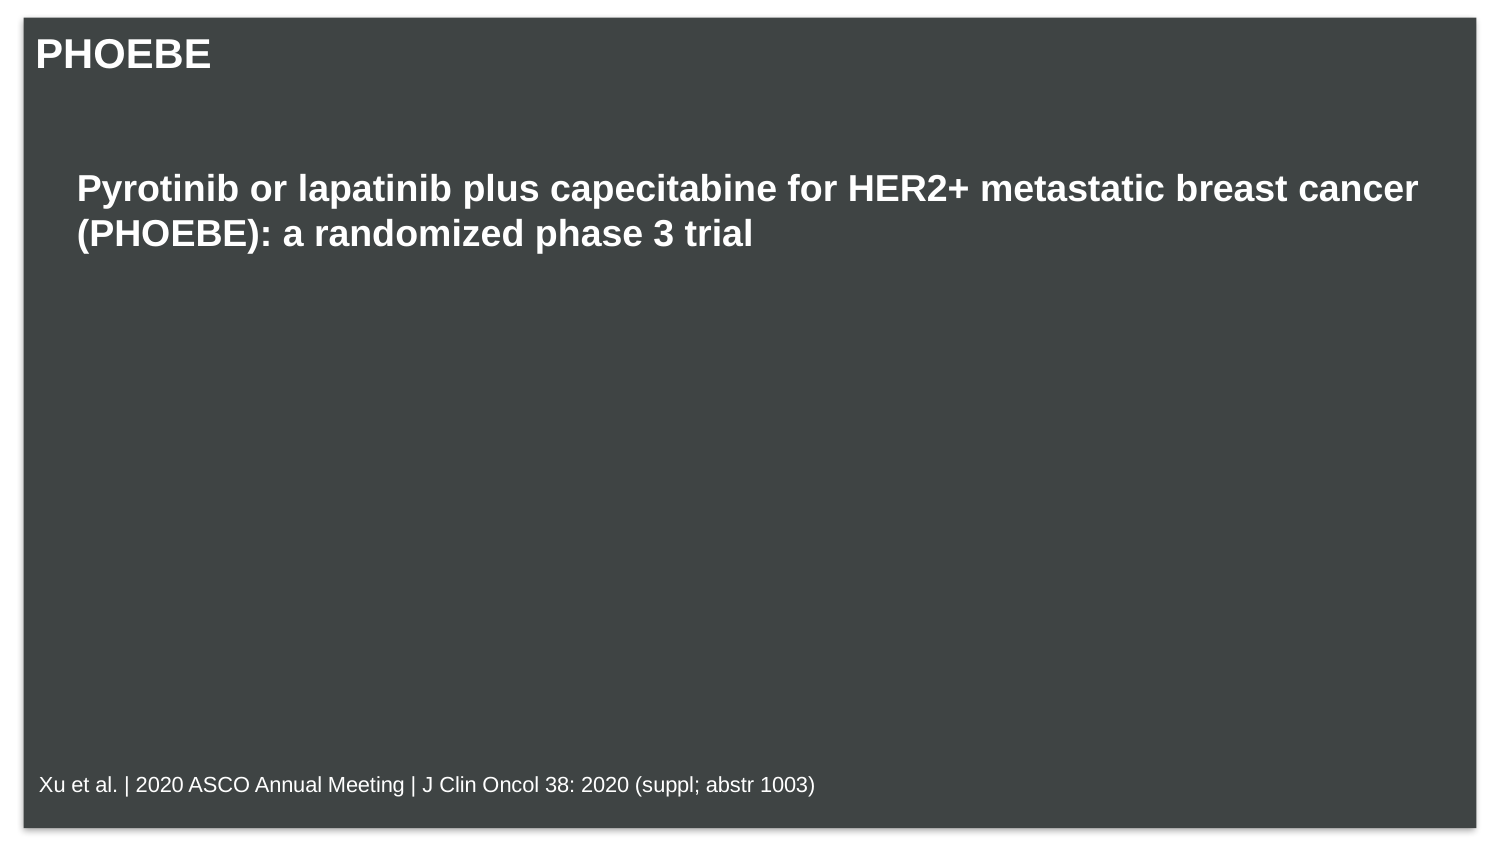

# PHOEBE
Pyrotinib or lapatinib plus capecitabine for HER2+ metastatic breast cancer (PHOEBE): a randomized phase 3 trial
Xu et al. | 2020 ASCO Annual Meeting | J Clin Oncol 38: 2020 (suppl; abstr 1003)